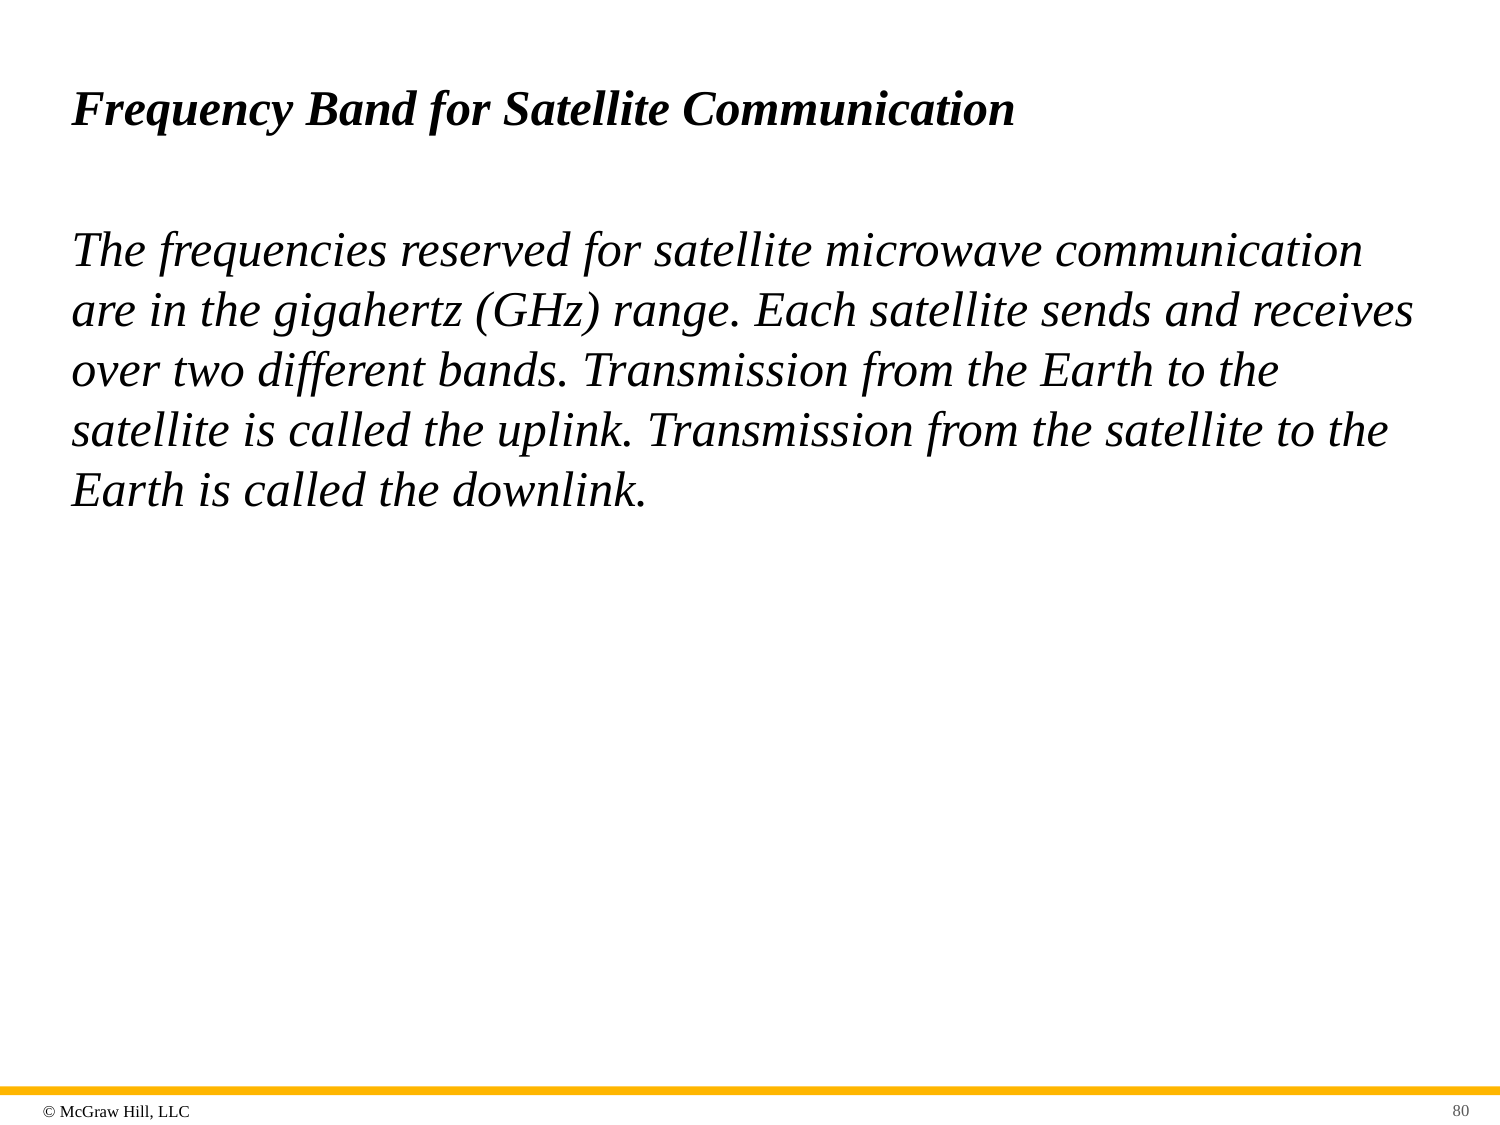

# Frequency Band for Satellite Communication
The frequencies reserved for satellite microwave communication are in the gigahertz (GHz) range. Each satellite sends and receives over two different bands. Transmission from the Earth to the satellite is called the uplink. Transmission from the satellite to the Earth is called the downlink.
80